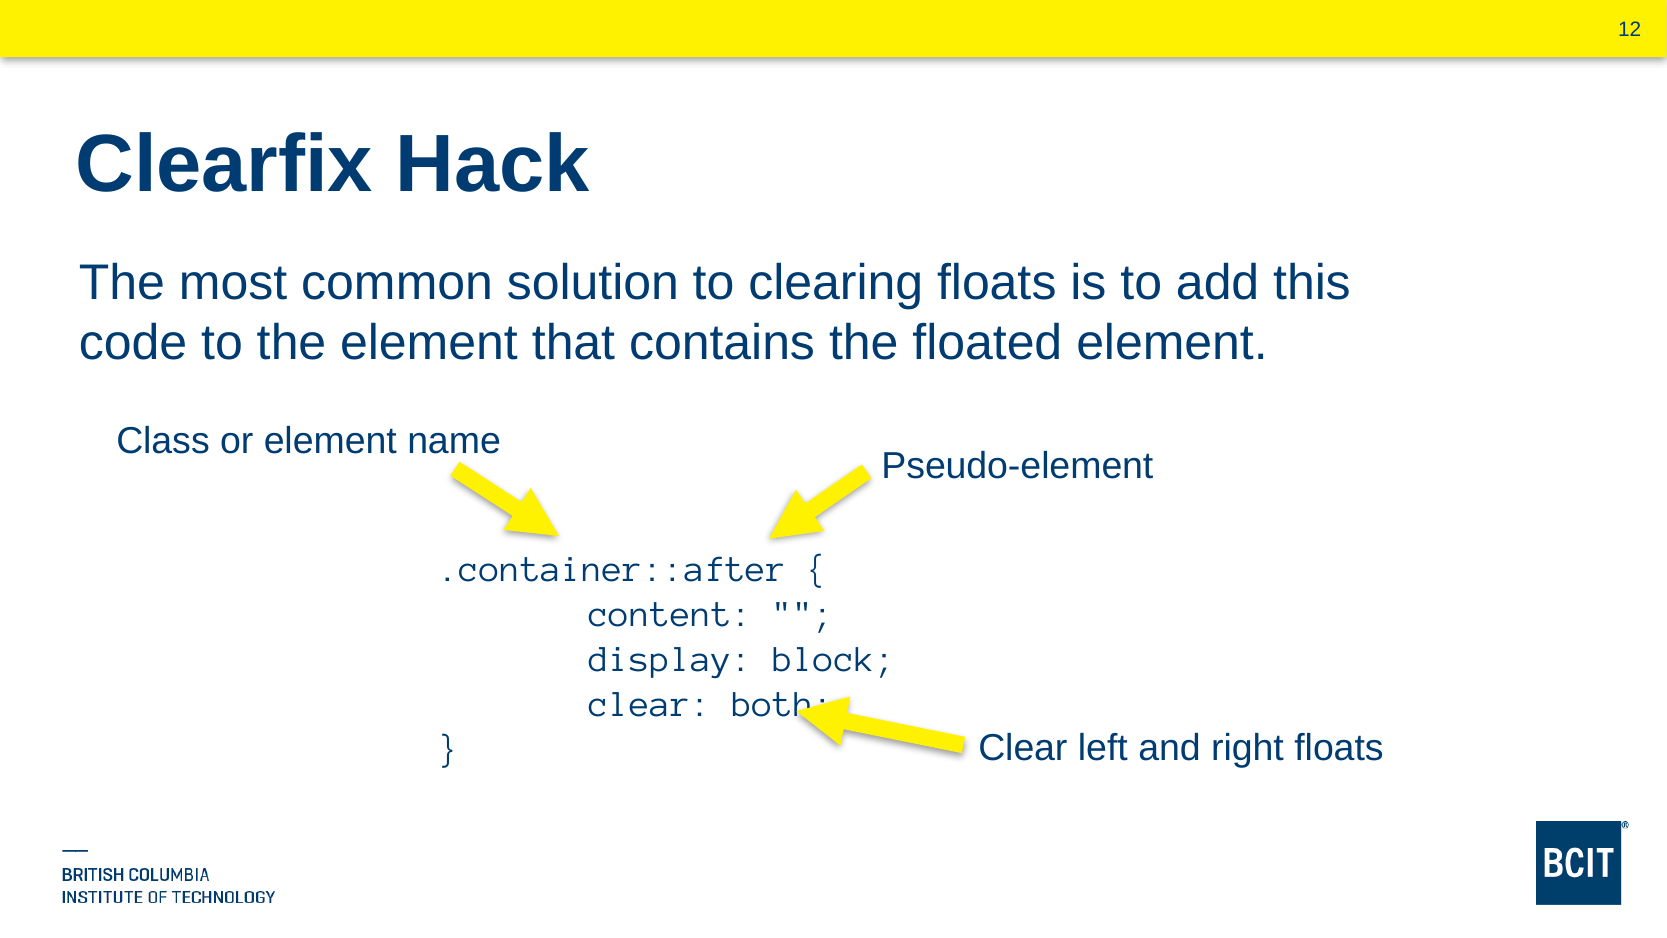

# Clearfix Hack
The most common solution to clearing floats is to add this code to the element that contains the floated element.
Class or element name
Pseudo-element
.container::after {
	content: "";
	display: block;
	clear: both;
}
Clear left and right floats